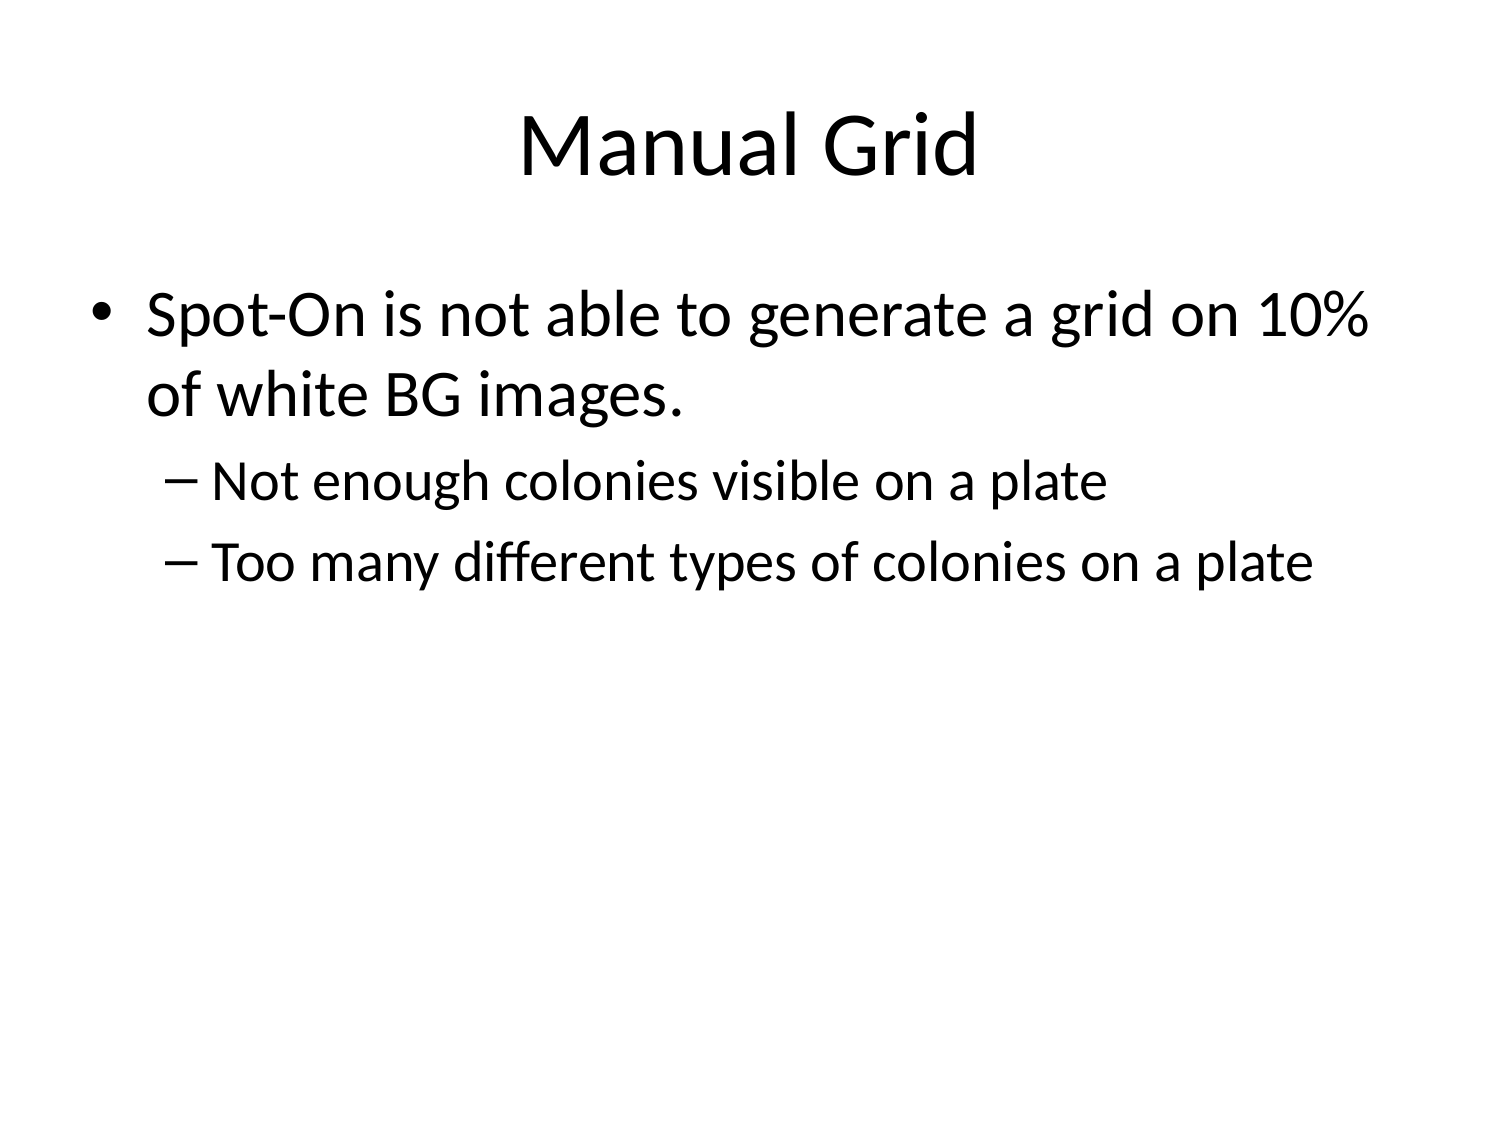

# Manual Grid
Spot-On is not able to generate a grid on 10% of white BG images.
Not enough colonies visible on a plate
Too many different types of colonies on a plate